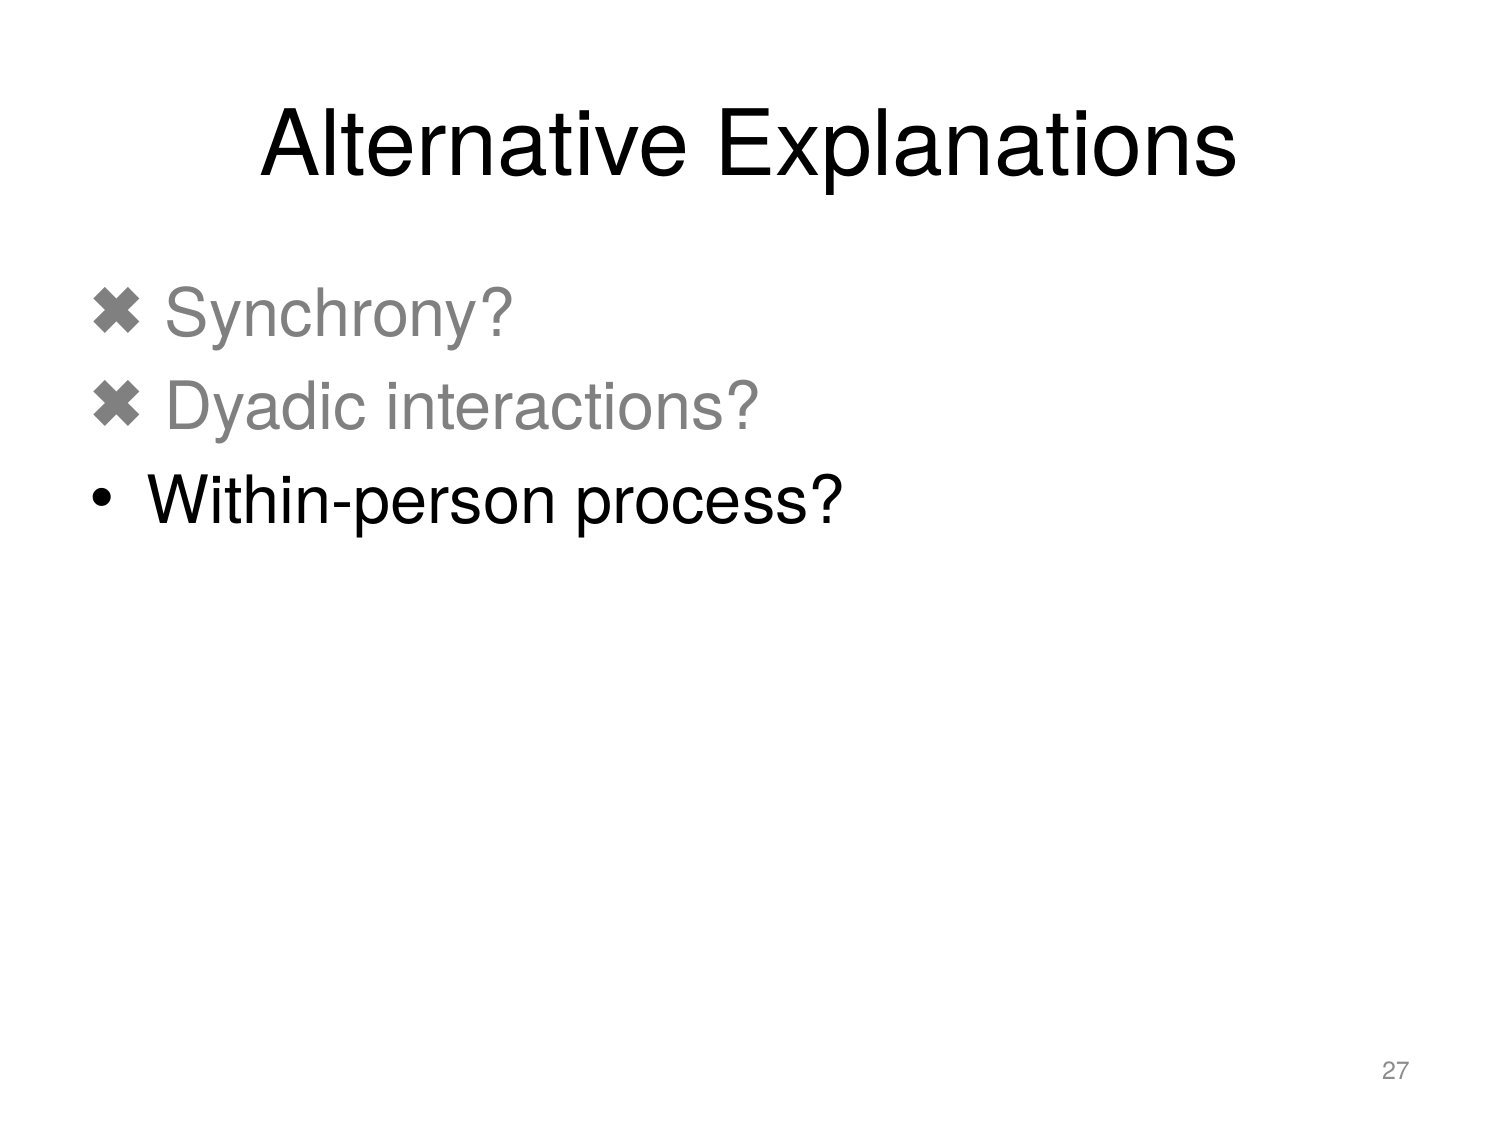

# Alternative Explanations
 Synchrony?
 Dyadic interactions?
Within-person process?
27